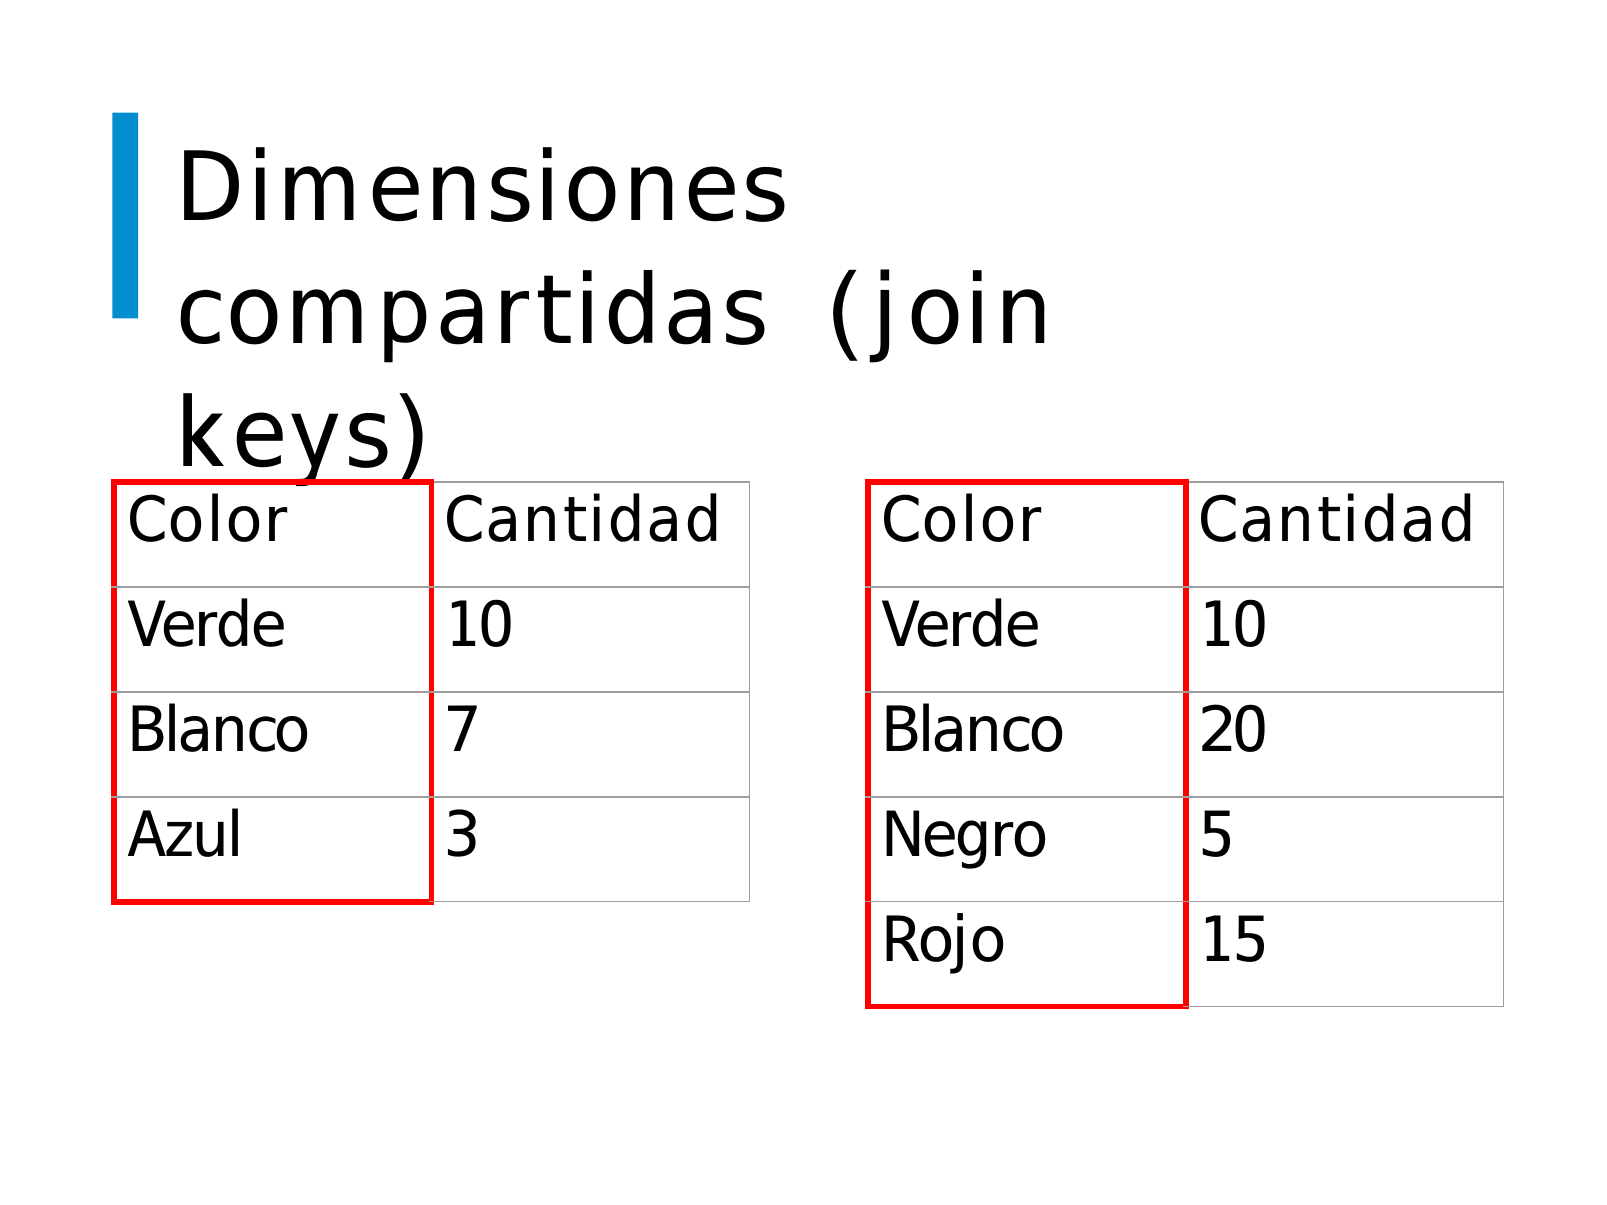

# Dimensiones compartidas  (join keys)
| Color | Cantidad |
| --- | --- |
| Verde | 10 |
| Blanco | 7 |
| Azul | 3 |
| Color | Cantidad |
| --- | --- |
| Verde | 10 |
| Blanco | 20 |
| Negro | 5 |
| Rojo | 15 |